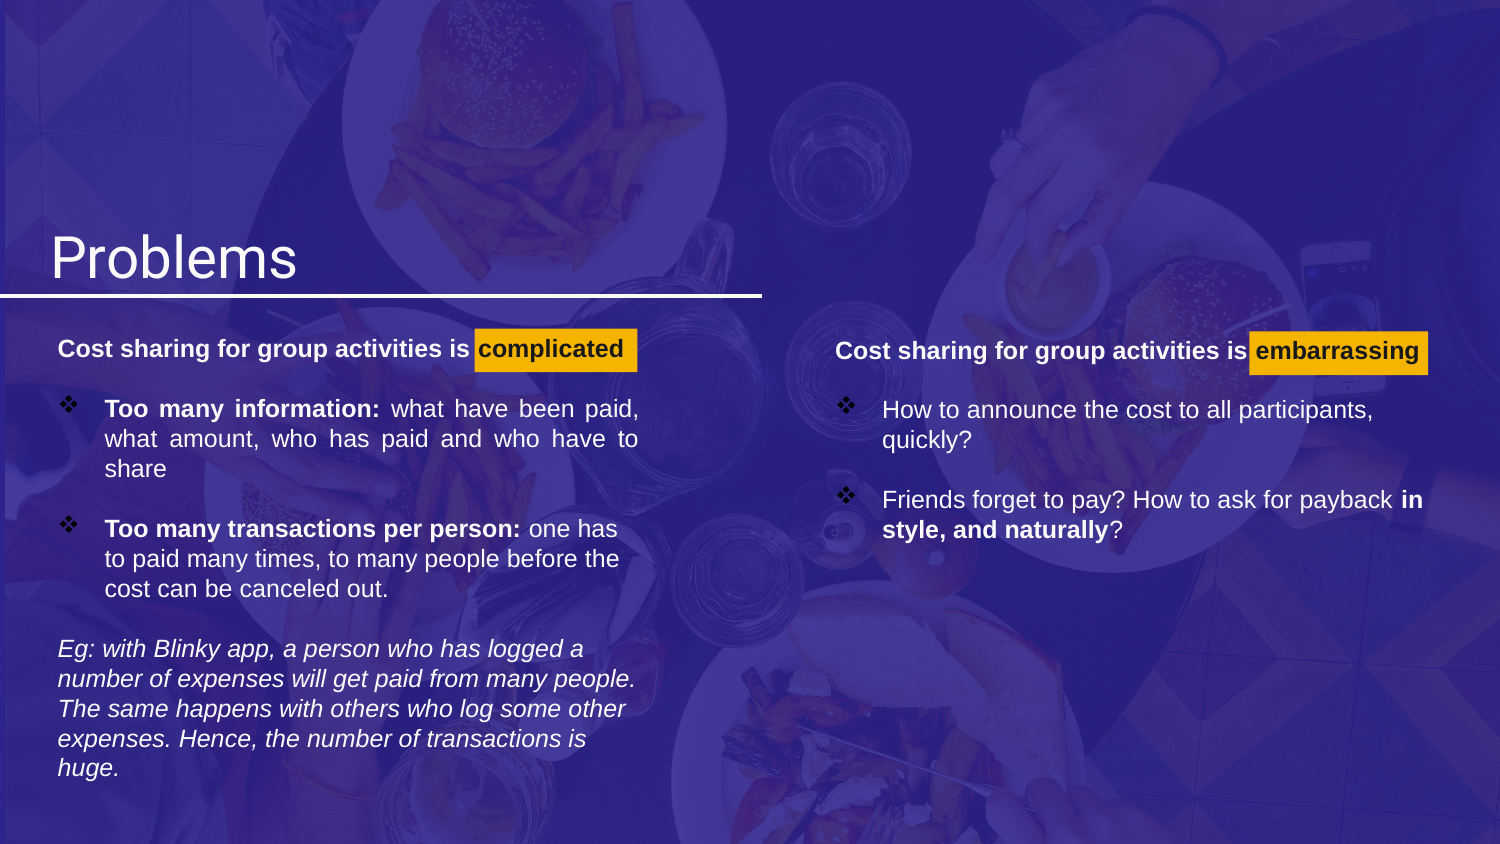

# Problems
Cost sharing for group activities is complicated

Too many information: what have been paid, what amount, who has paid and who have to share

Too many transactions per person: one has to paid many times, to many people before the cost can be canceled out.

Eg: with Blinky app, a person who has logged a number of expenses will get paid from many people. The same happens with others who log some other expenses. Hence, the number of transactions is huge.

Cost sharing for group activities is embarrassing

How to announce the cost to all participants, quickly?

Friends forget to pay? How to ask for payback in style, and naturally?